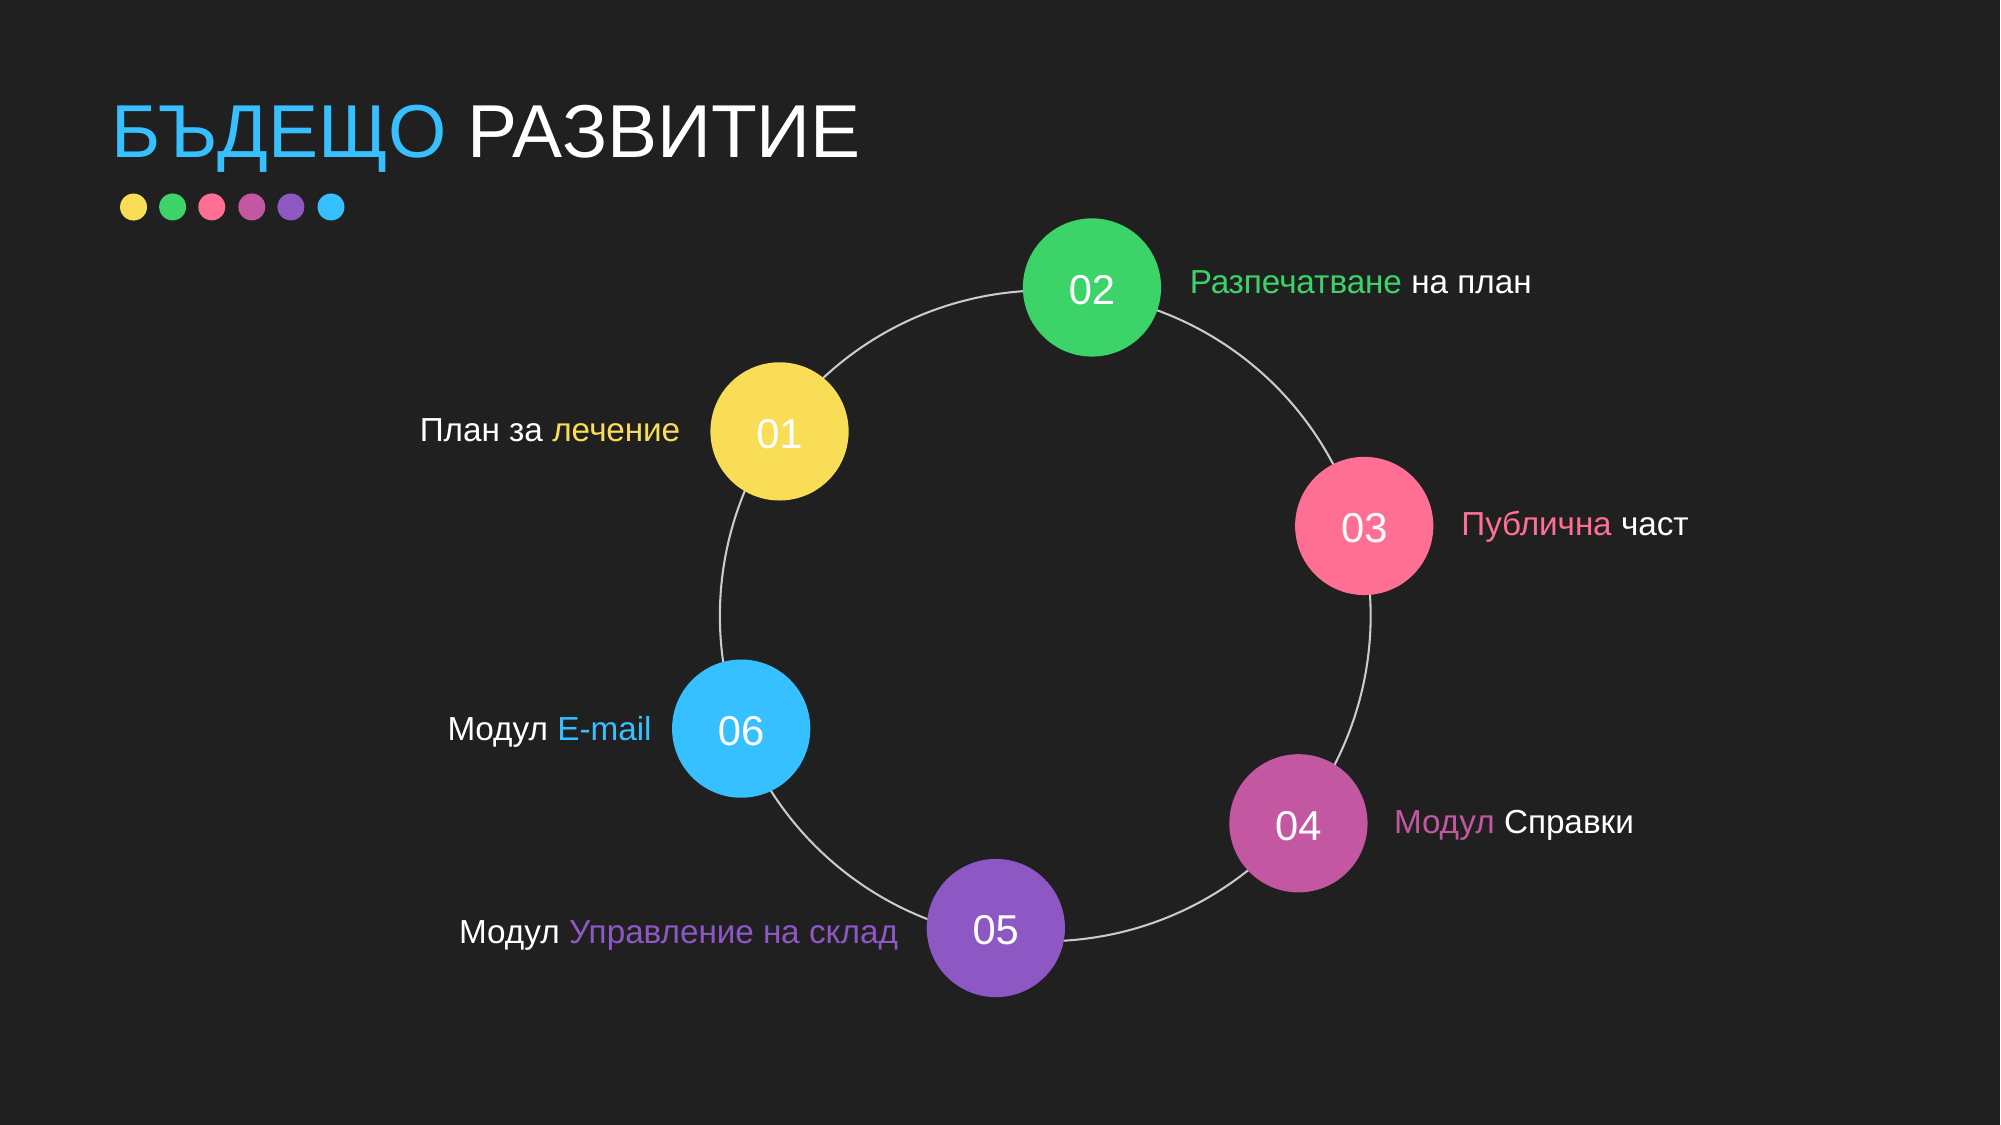

БЪДЕЩО РАЗВИТИЕ

02
Разпечатване на план

01
План за лечение
03
Публична част
06
Модул E-mail
04
Модул Справки
05
Модул Управление на склад